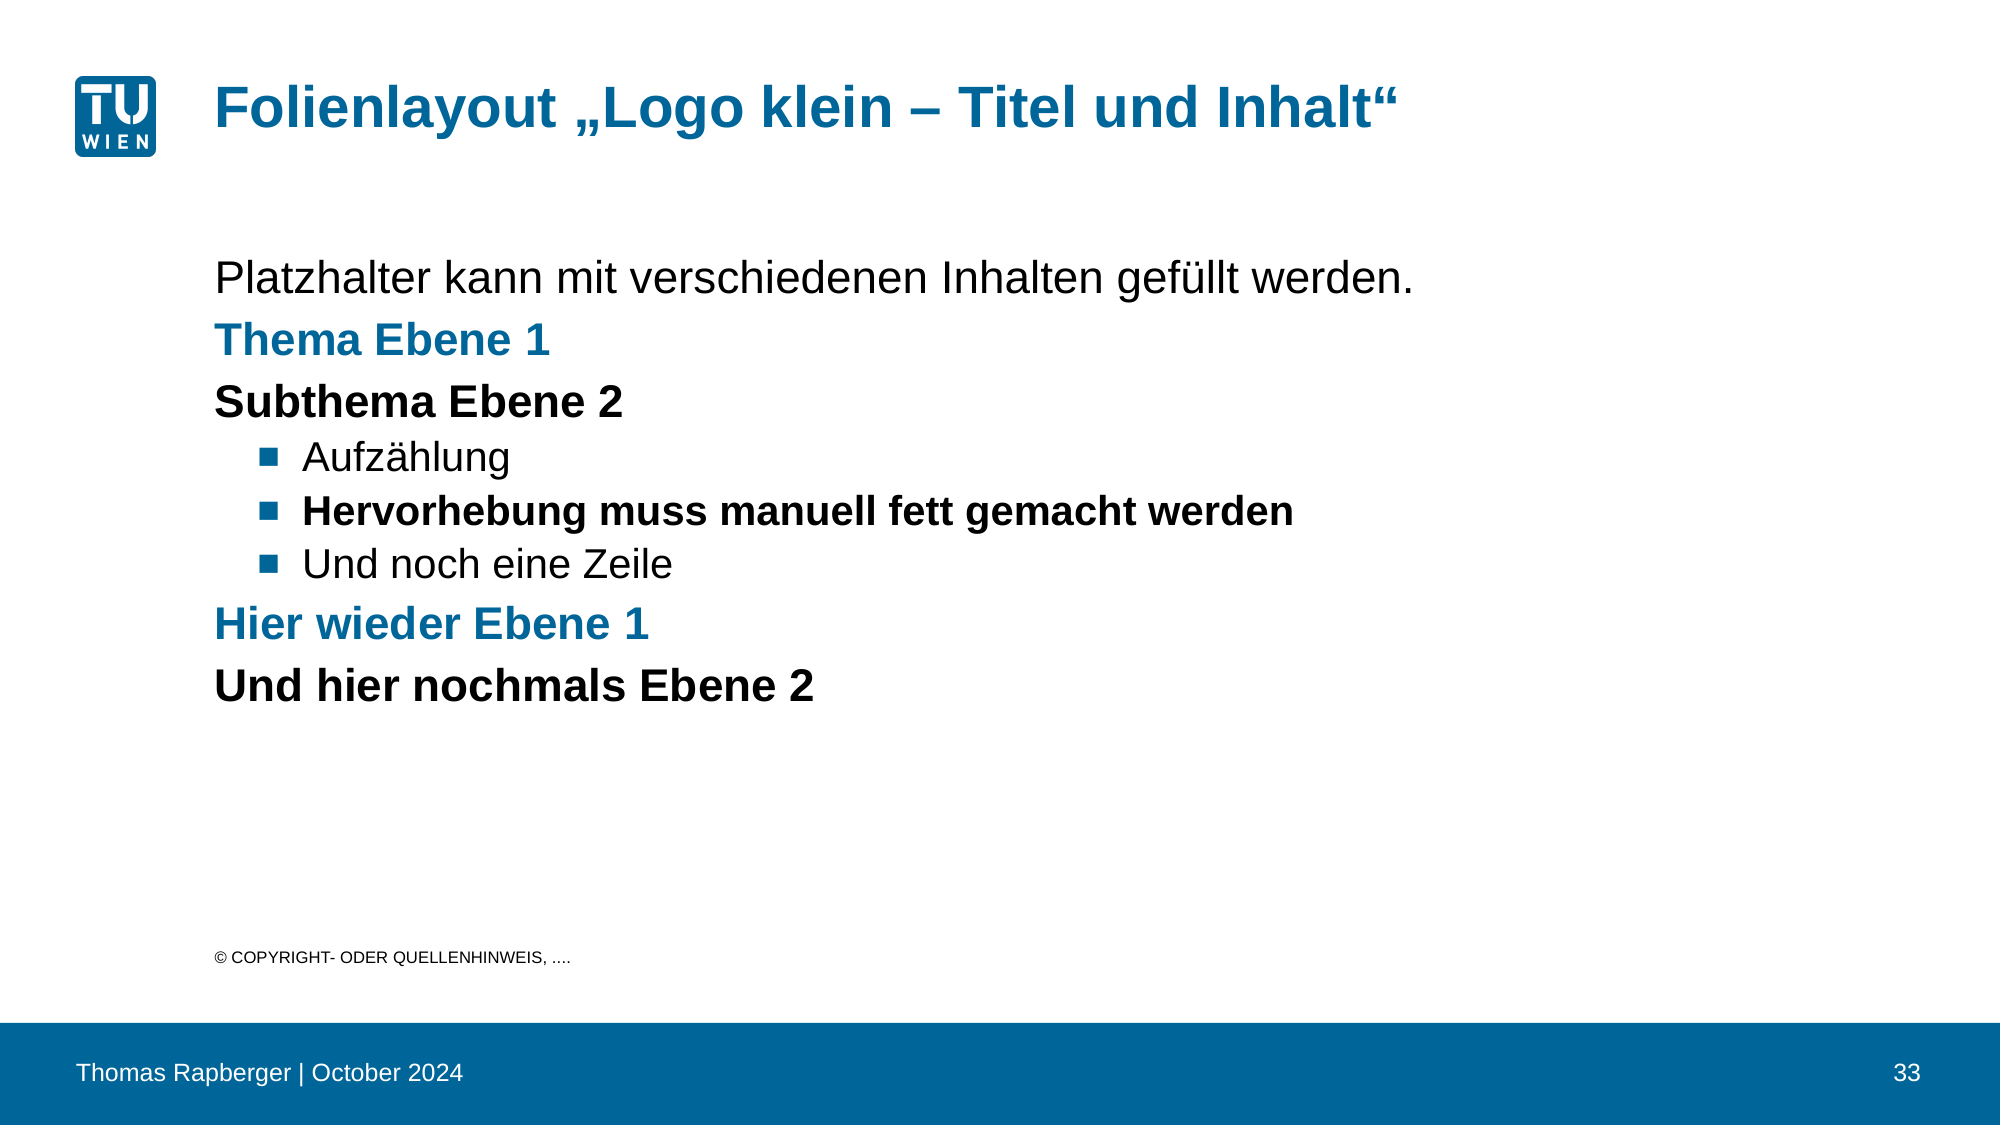

# Folienlayout „Logo klein – Titel und Inhalt“
Platzhalter kann mit verschiedenen Inhalten gefüllt werden.
Thema Ebene 1
Subthema Ebene 2
Aufzählung
Hervorhebung muss manuell fett gemacht werden
Und noch eine Zeile
Hier wieder Ebene 1
Und hier nochmals Ebene 2
© Copyright- oder Quellenhinweis, ....
Thomas Rapberger | October 2024
33